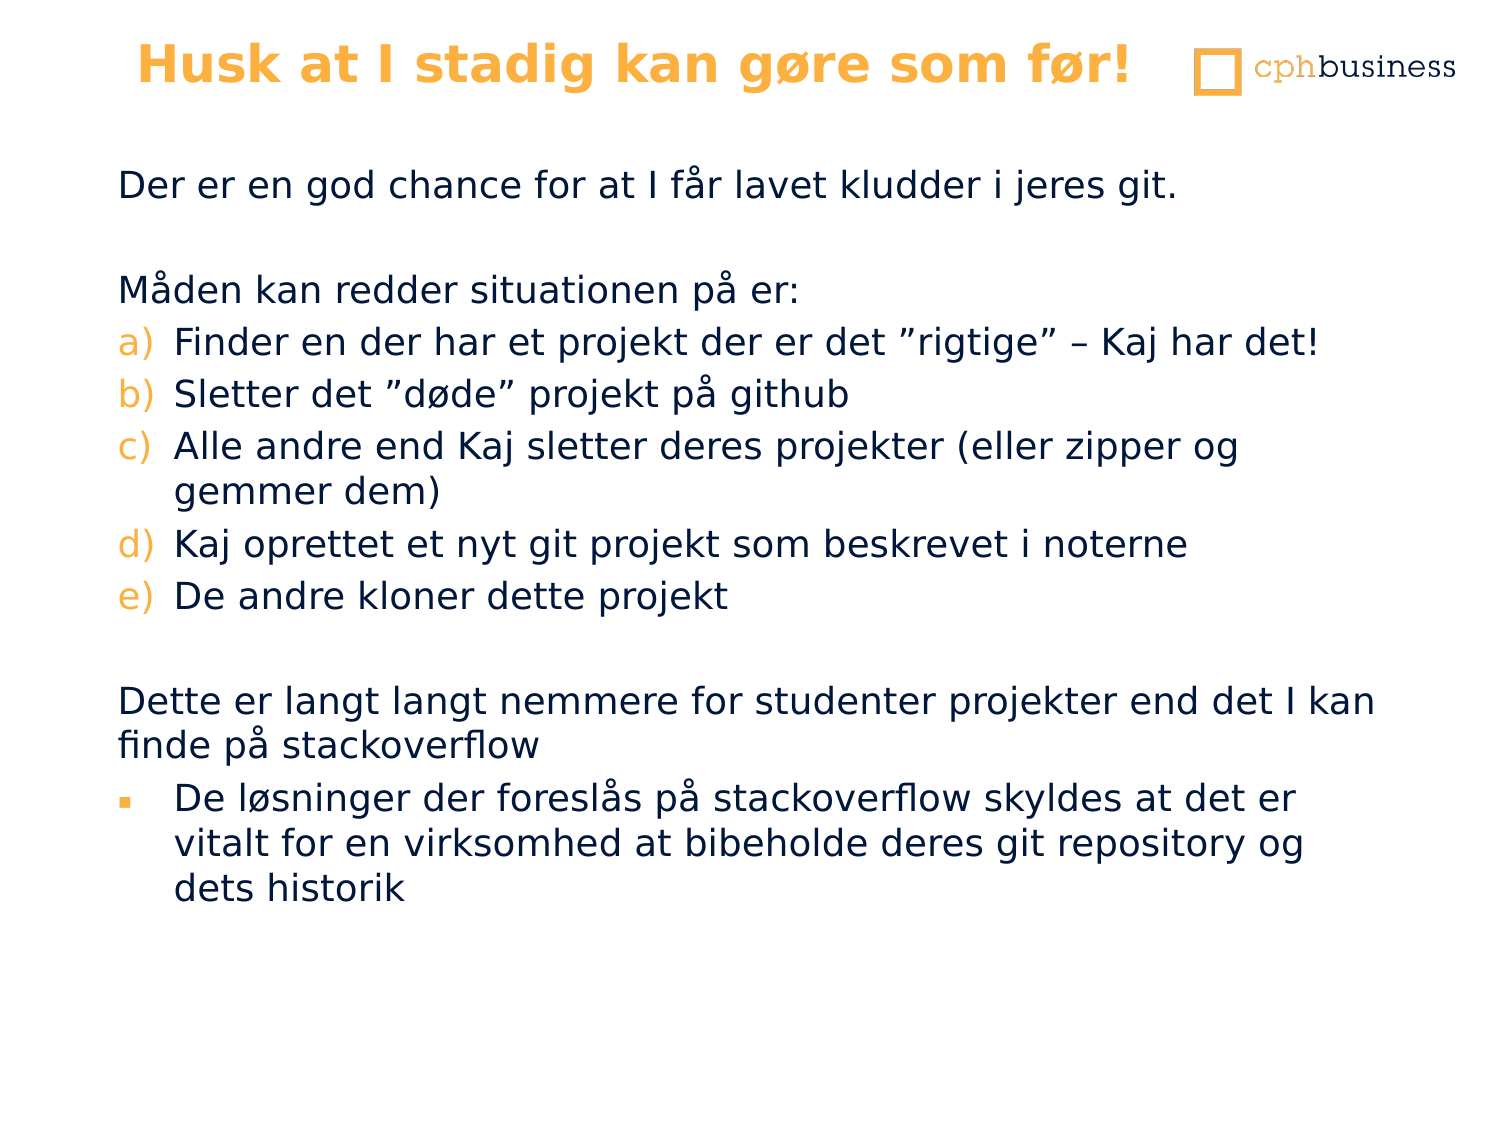

Husk at I stadig kan gøre som før!
Der er en god chance for at I får lavet kludder i jeres git.

Måden kan redder situationen på er:
Finder en der har et projekt der er det ”rigtige” – Kaj har det!
Sletter det ”døde” projekt på github
Alle andre end Kaj sletter deres projekter (eller zipper og gemmer dem)
Kaj oprettet et nyt git projekt som beskrevet i noterne
De andre kloner dette projekt

Dette er langt langt nemmere for studenter projekter end det I kan finde på stackoverflow
De løsninger der foreslås på stackoverflow skyldes at det er vitalt for en virksomhed at bibeholde deres git repository og dets historik